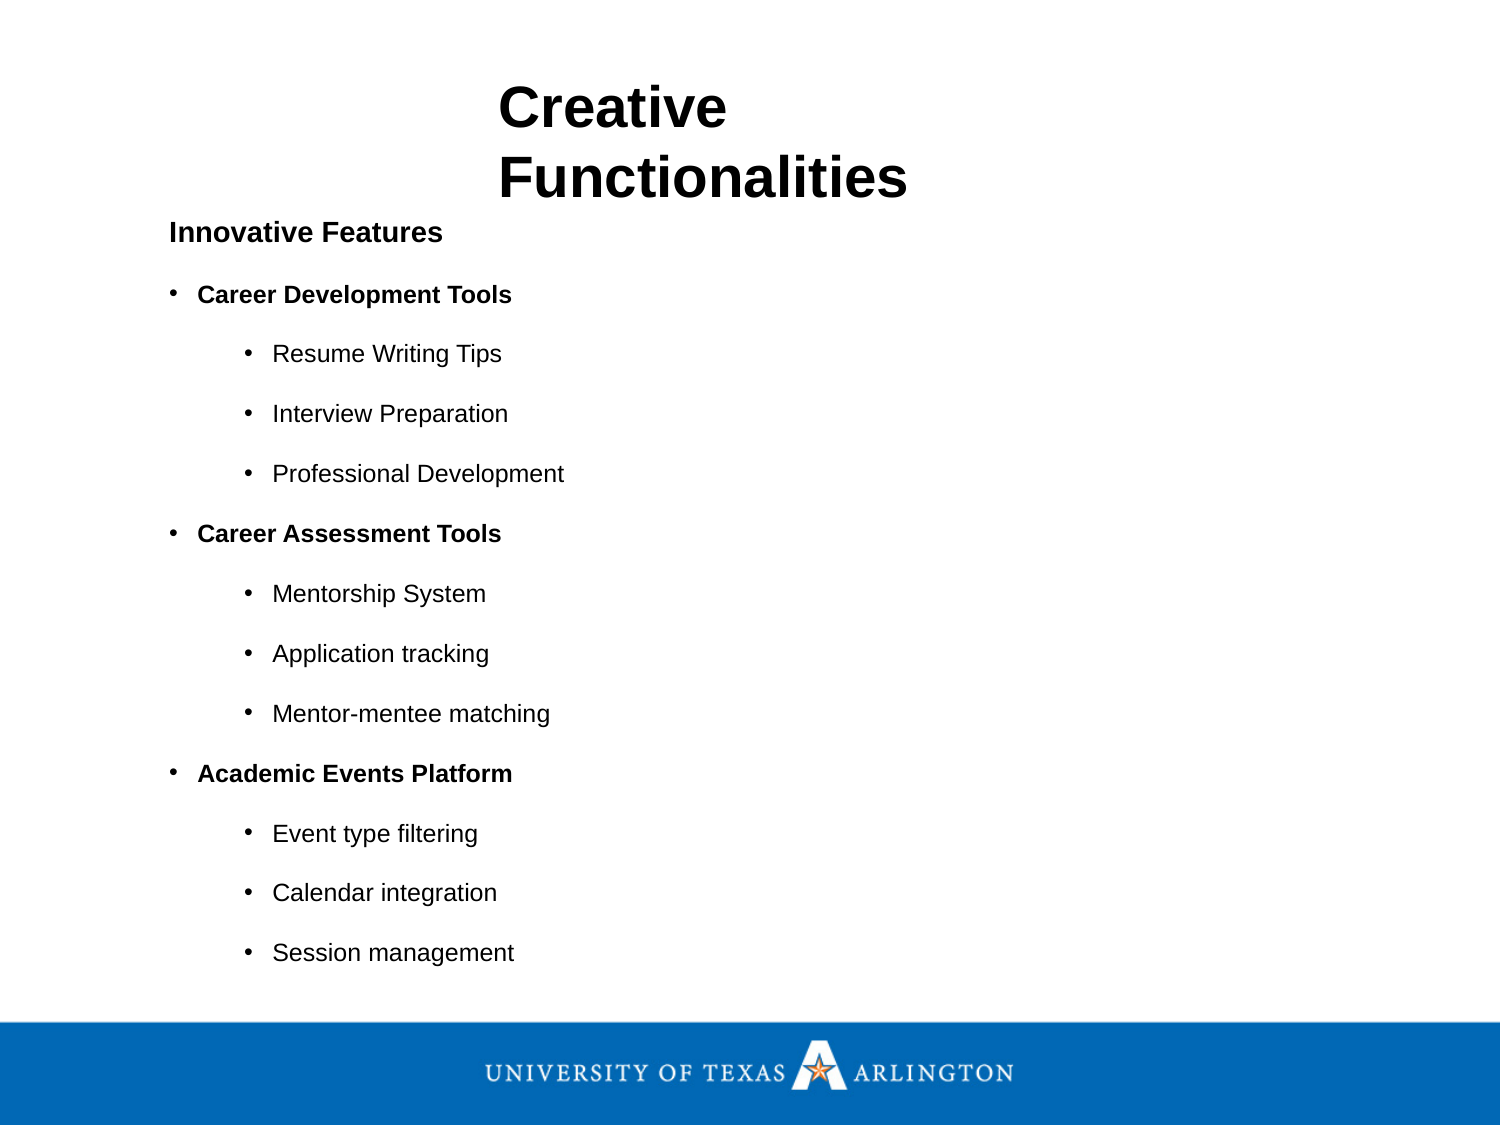

Creative Functionalities
Innovative Features

Career Development Tools

Resume Writing Tips

Interview Preparation

Professional Development

Career Assessment Tools

Mentorship System

Application tracking

Mentor-mentee matching

Academic Events Platform

Event type filtering

Calendar integration

Session management